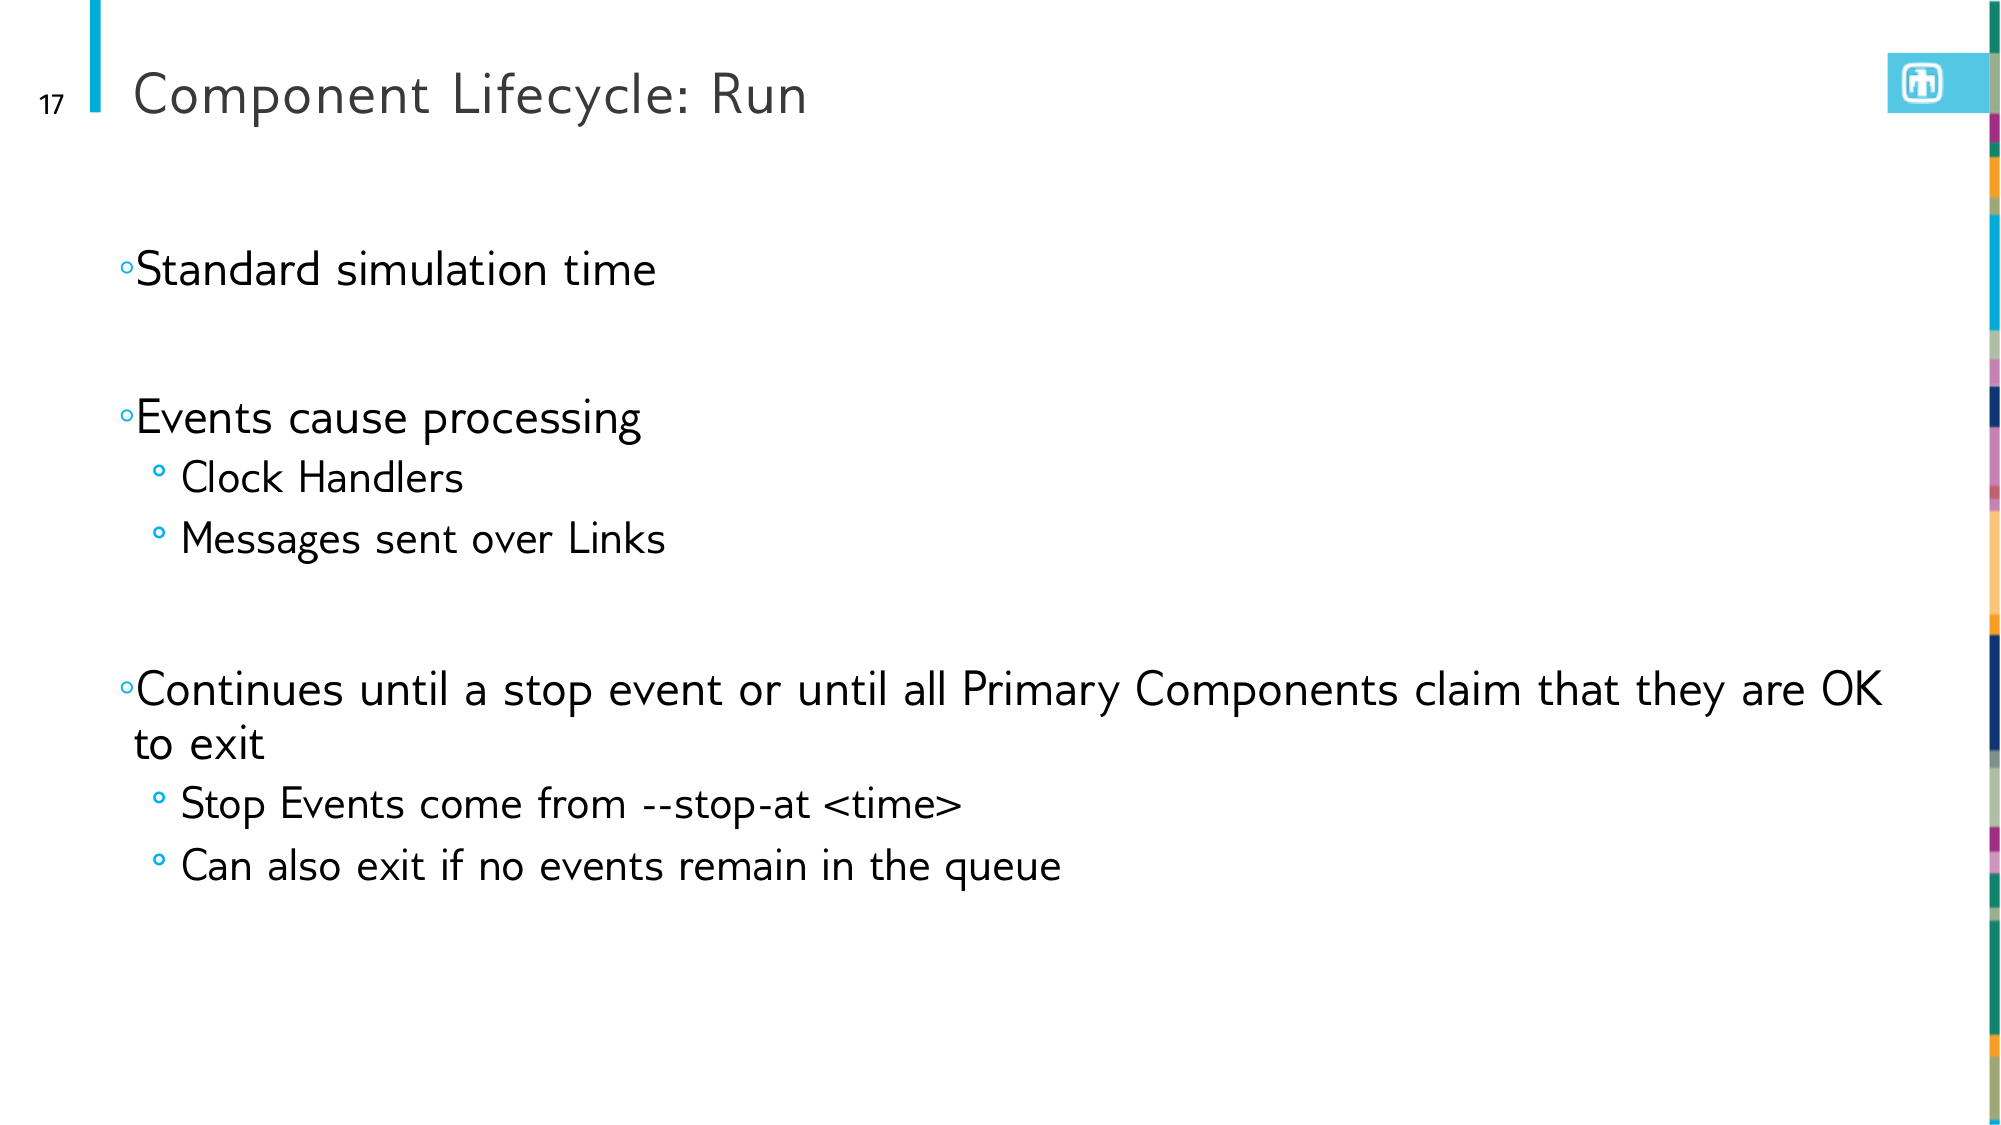

# Component Lifecycle: Run
17
Standard simulation time

Events cause processing
Clock Handlers
Messages sent over Links

Continues until a stop event or until all Primary Components claim that they are OK to exit
Stop Events come from --stop-at <time>
Can also exit if no events remain in the queue